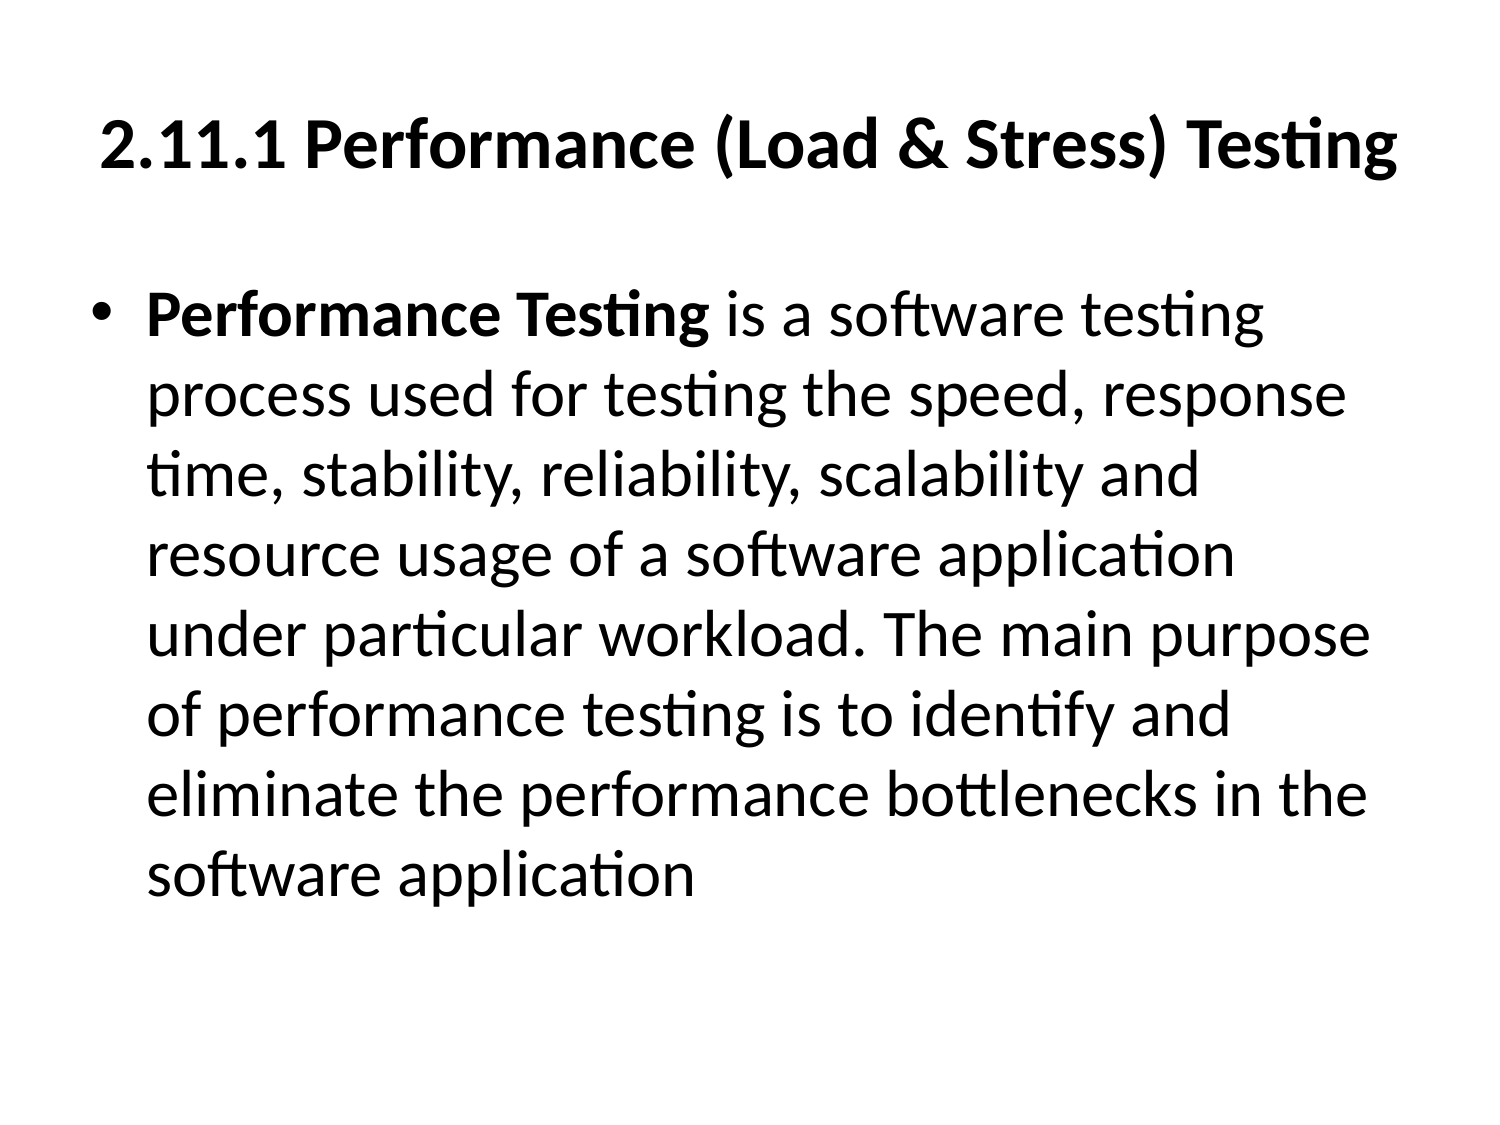

# 2.11.1 Performance (Load & Stress) Testing
Performance Testing is a software testing process used for testing the speed, response time, stability, reliability, scalability and resource usage of a software application under particular workload. The main purpose of performance testing is to identify and eliminate the performance bottlenecks in the software application